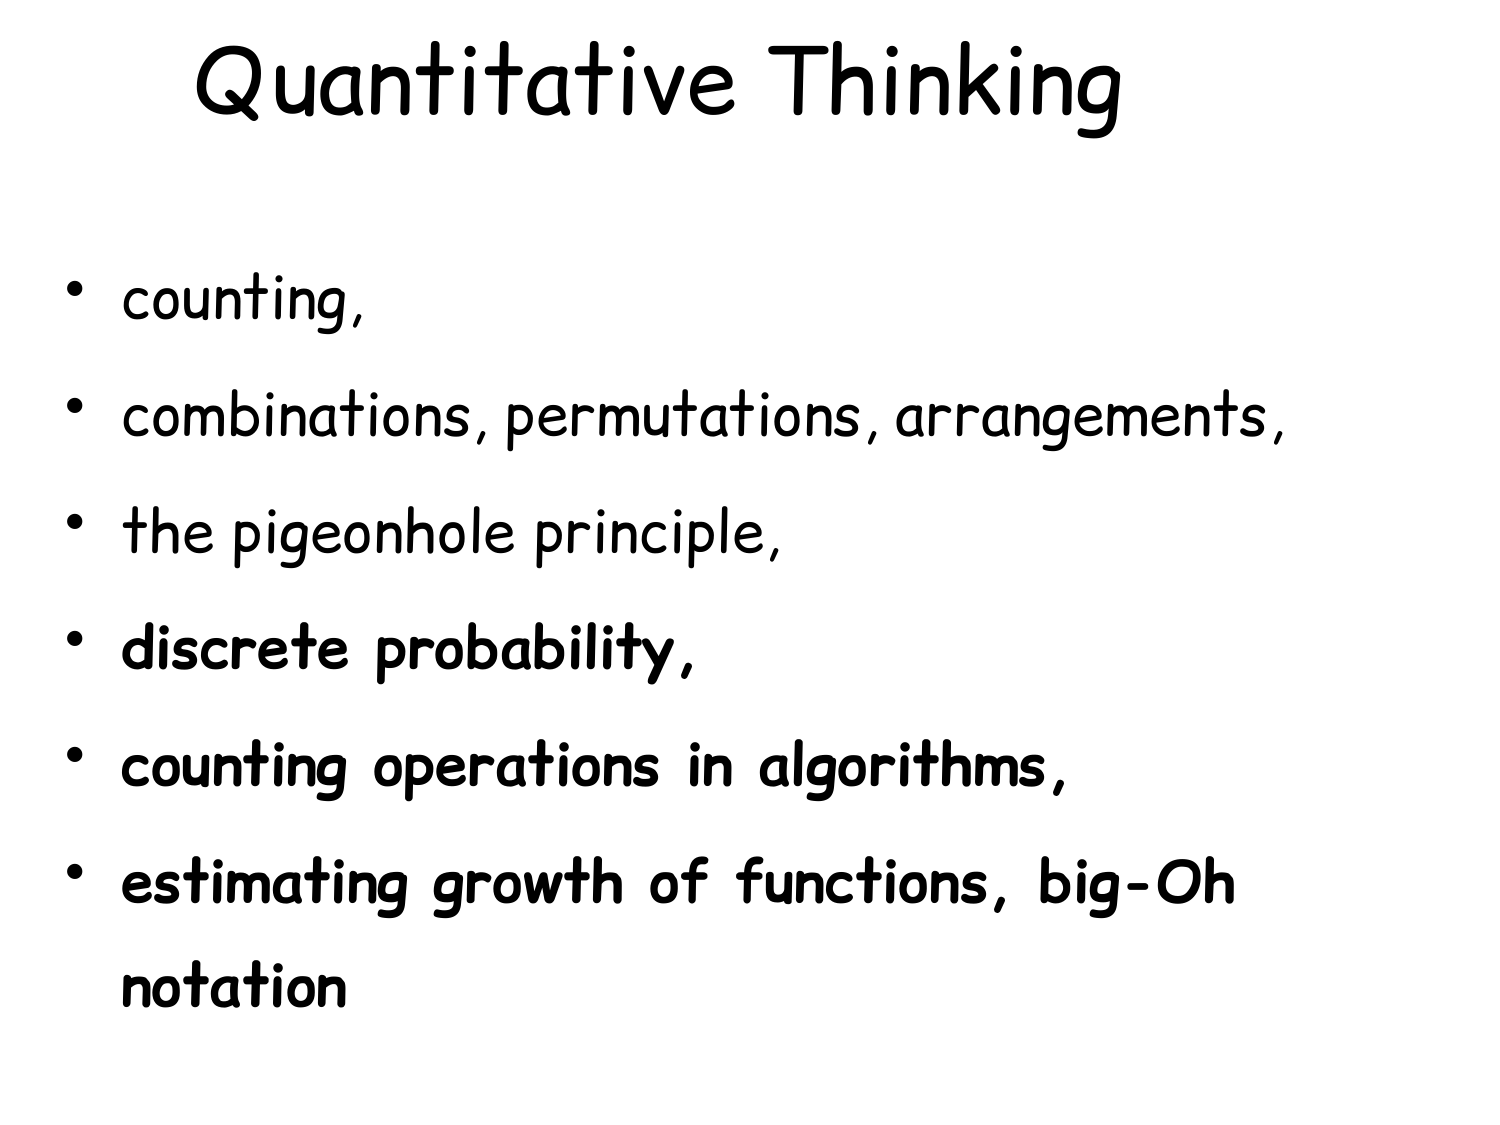

# Quantitative Thinking
counting,
combinations, permutations, arrangements,
the pigeonhole principle,
discrete probability,
counting operations in algorithms,
estimating growth of functions, big-Oh notation